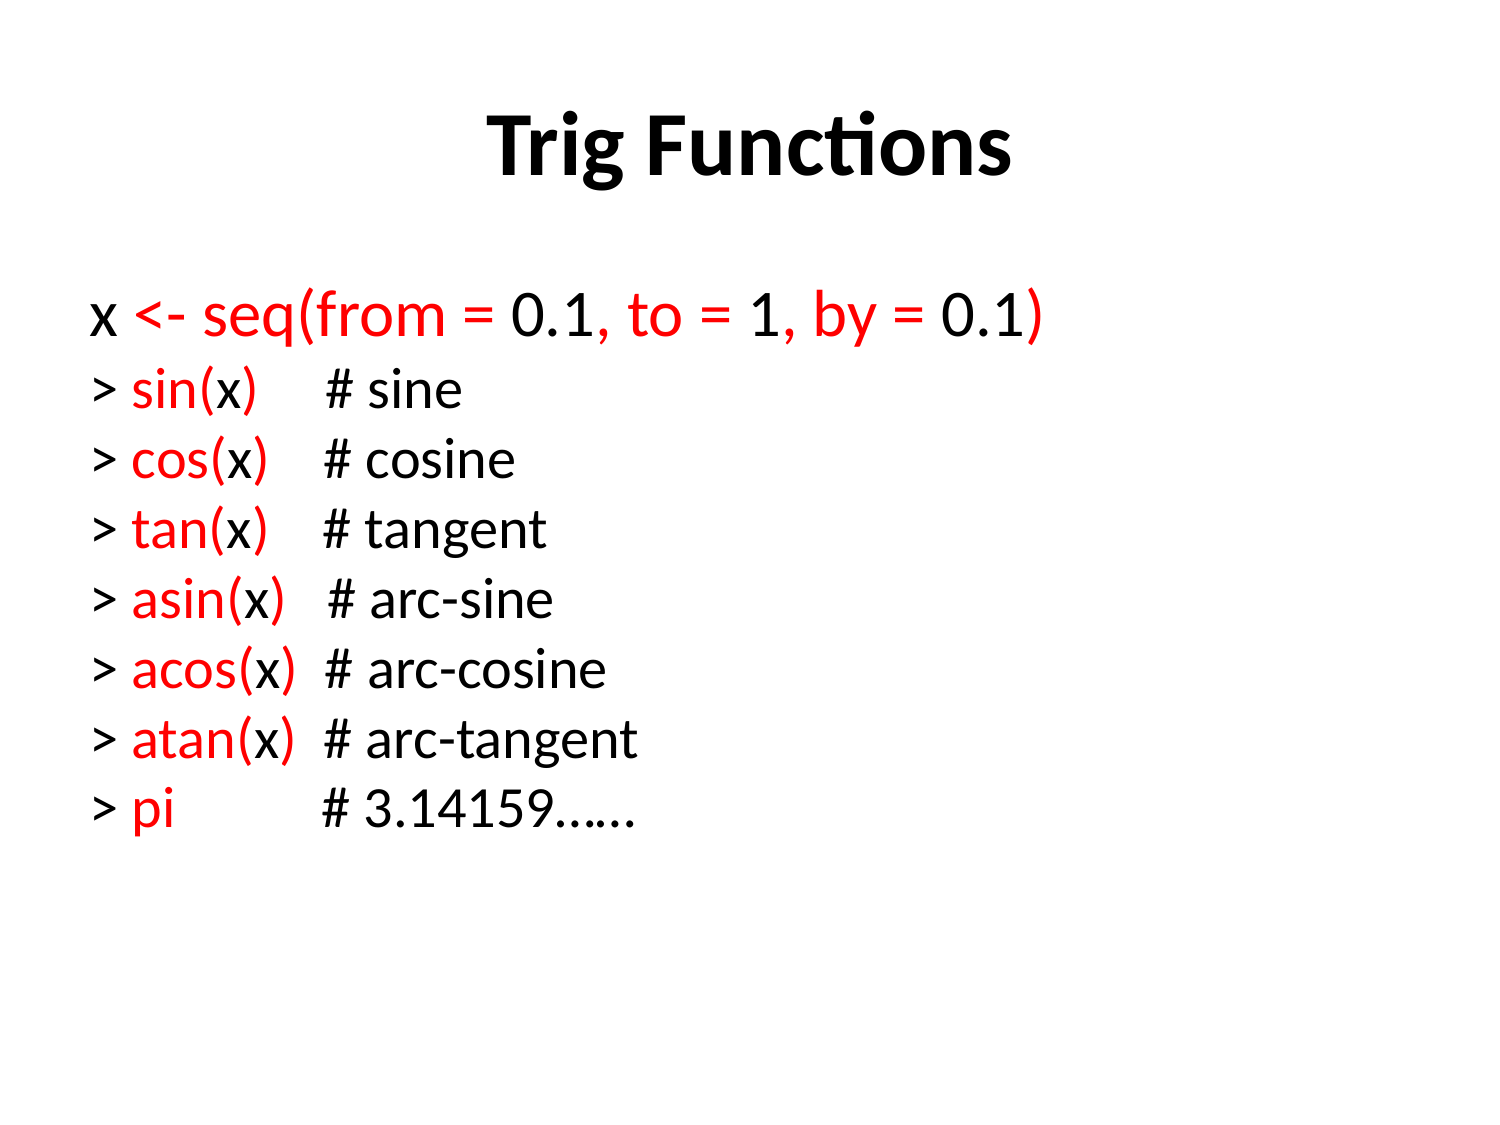

Trig Functions
x <- seq(from = 0.1, to = 1, by = 0.1)
> sin(x)     # sine
> cos(x)    # cosine
> tan(x)    # tangent
> asin(x)   # arc-sine
> acos(x)  # arc-cosine
> atan(x)  # arc-tangent
> pi           # 3.14159……